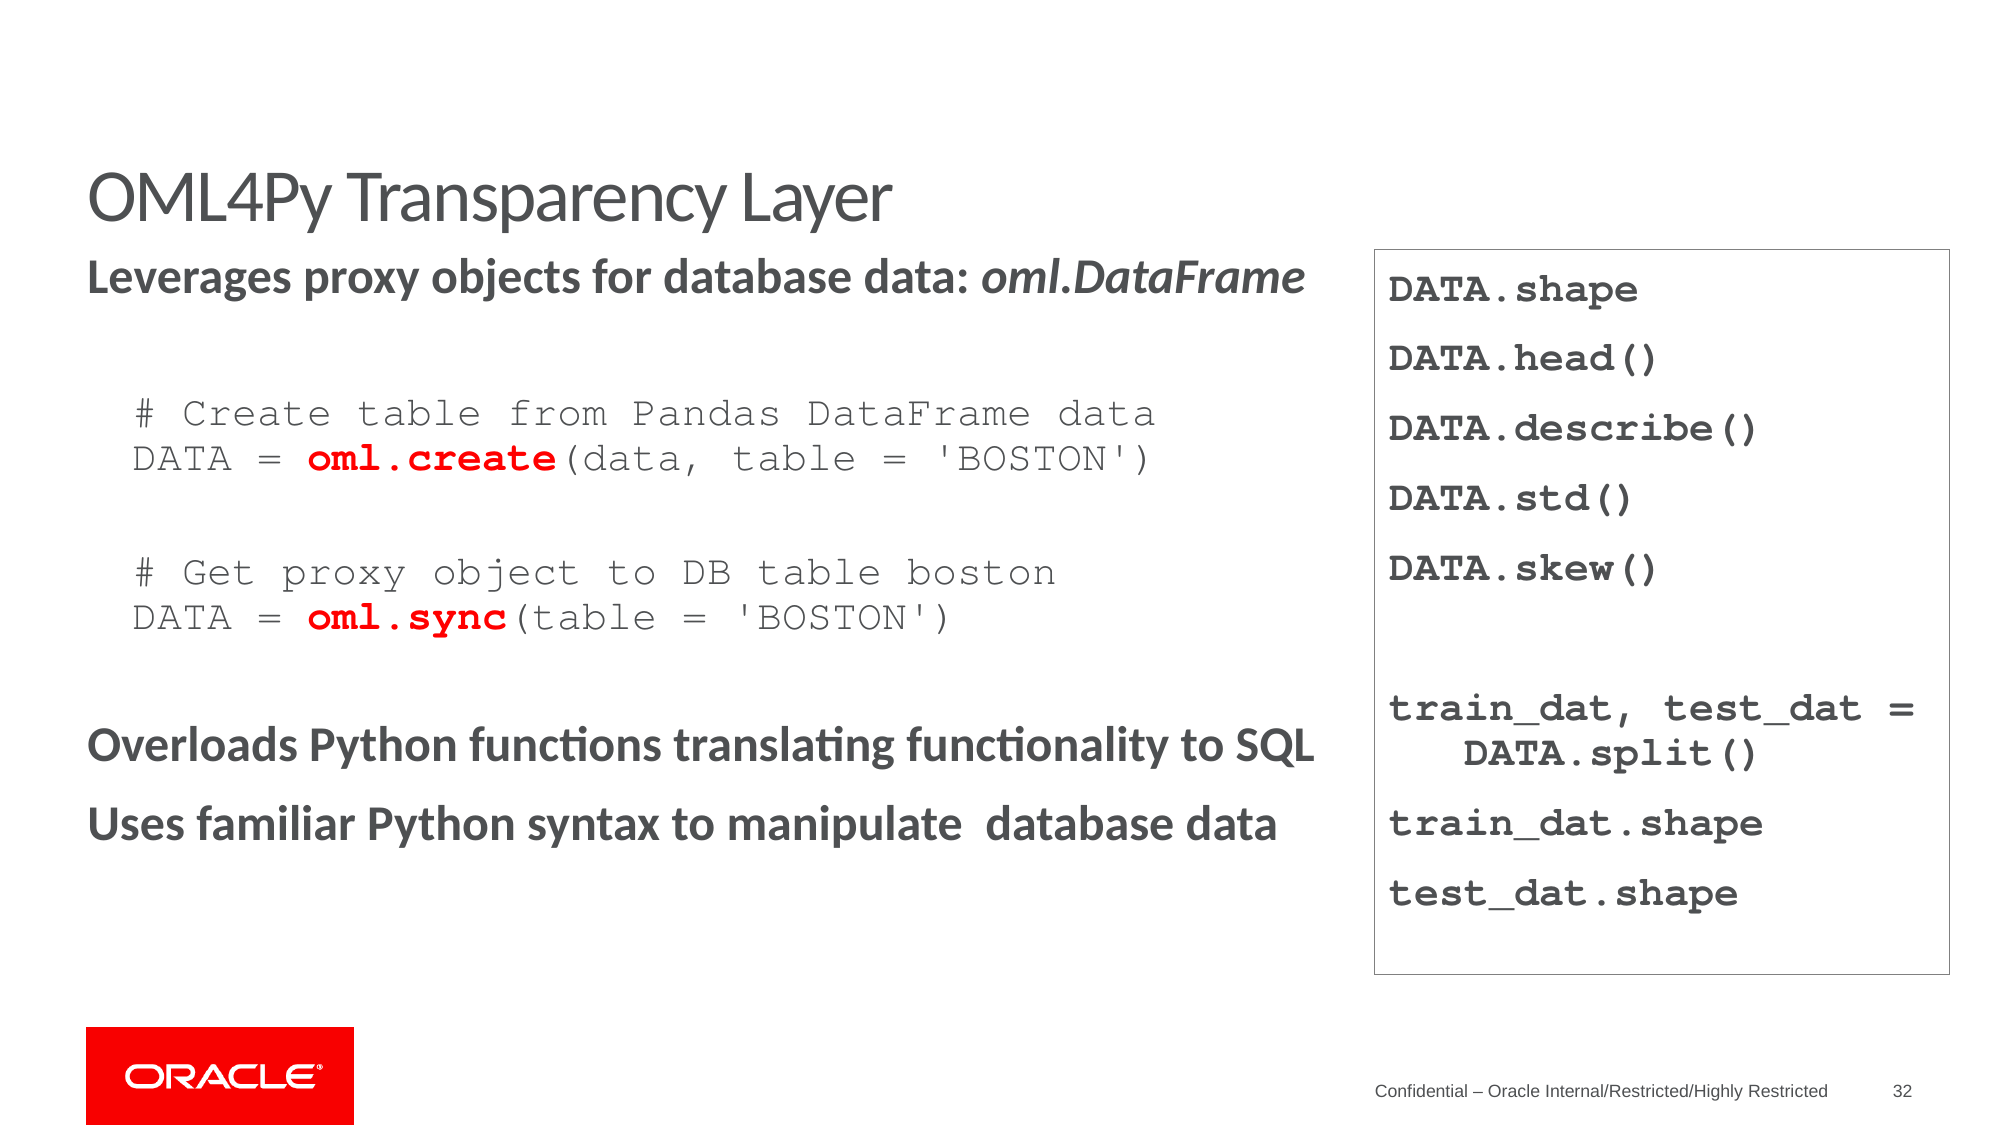

# OML4Py Transparency Layer
Leverages proxy objects for database data: oml.DataFrame
# Create table from Pandas DataFrame data DATA = oml.create(data, table = 'BOSTON')
# Get proxy object to DB table boston
DATA = oml.sync(table = 'BOSTON')
Overloads Python functions translating functionality to SQL
Uses familiar Python syntax to manipulate  database data

DATA.shape
DATA.head()
DATA.describe()
DATA.std()
DATA.skew()

train_dat, test_dat =
   DATA.split()
train_dat.shape
test_dat.shape
Confidential – Oracle Internal/Restricted/Highly Restricted
32